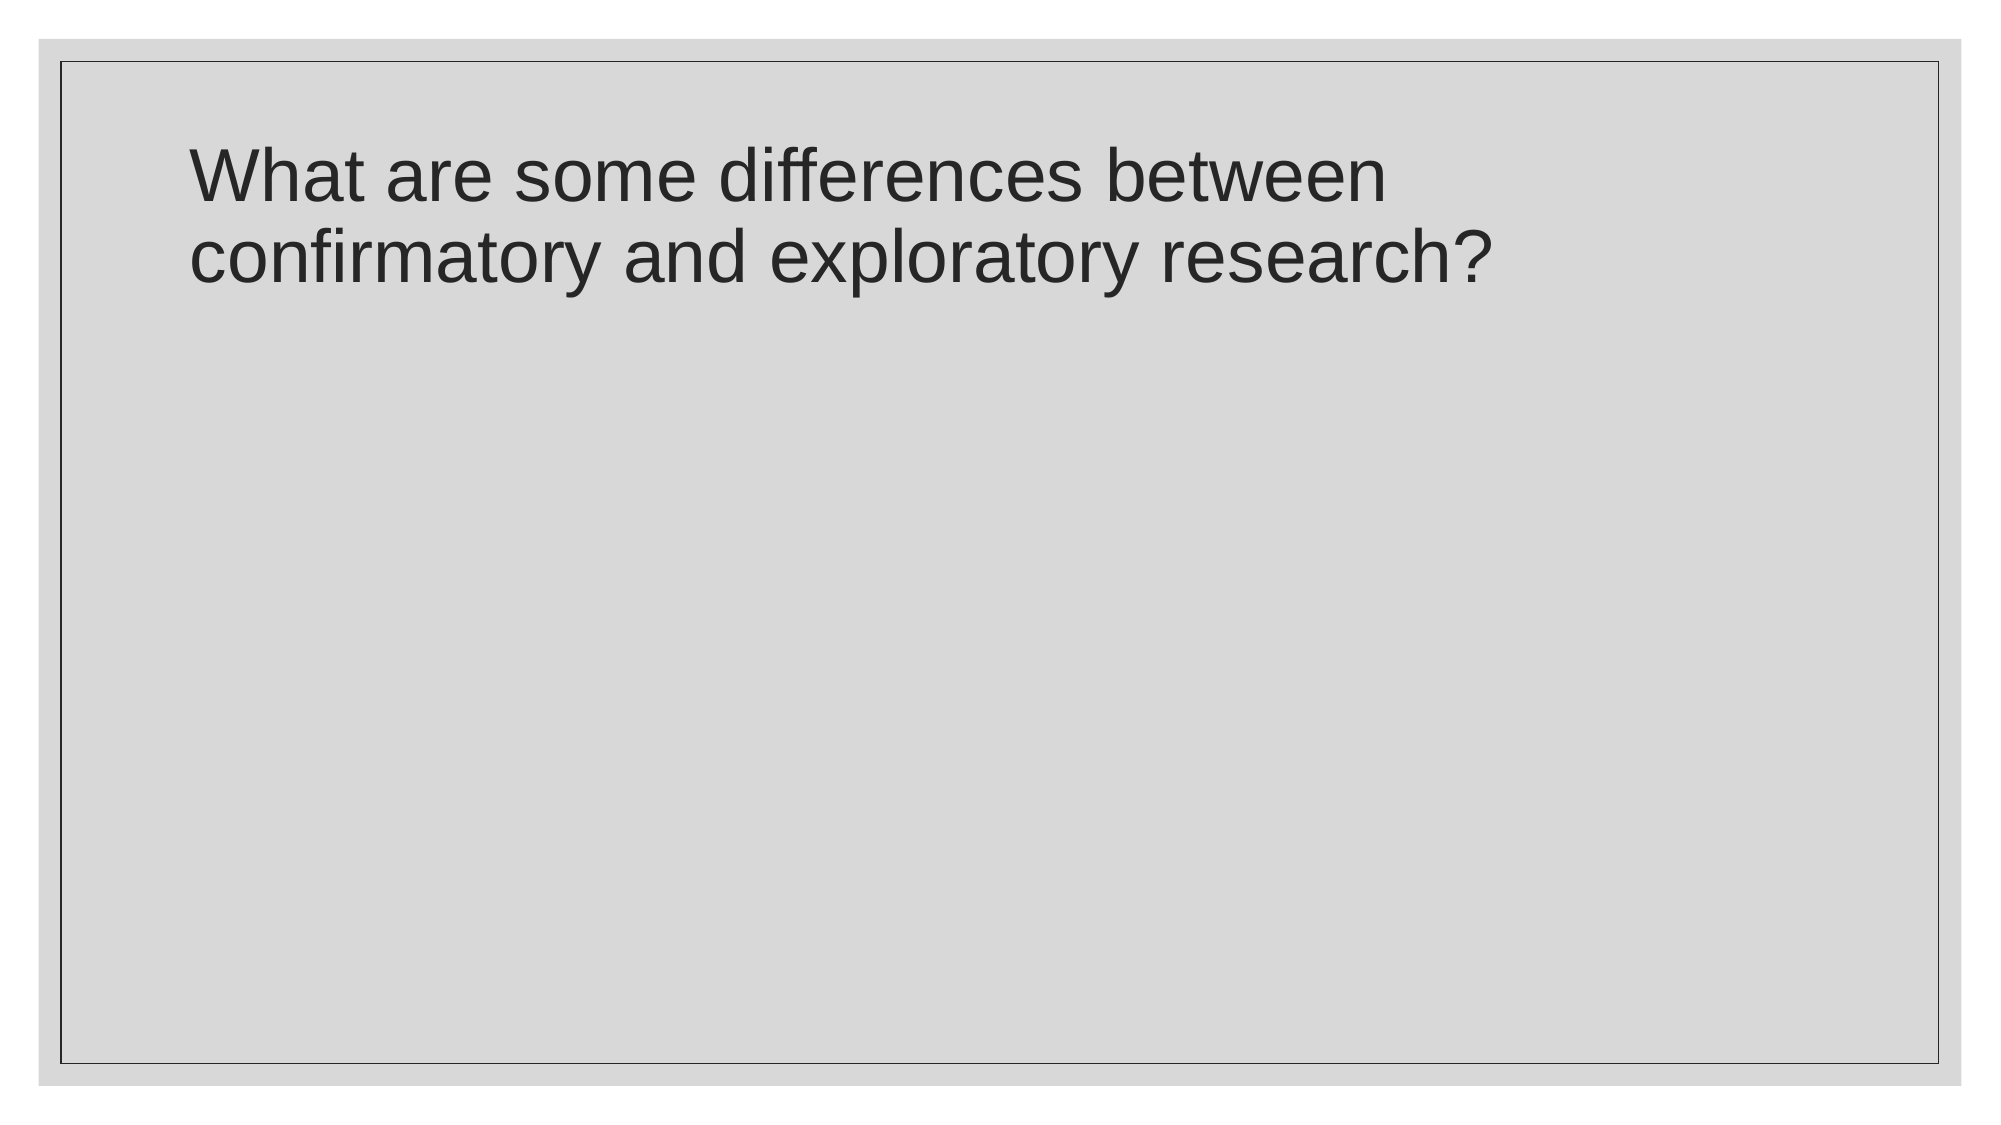

# What are some differences between confirmatory and exploratory research?